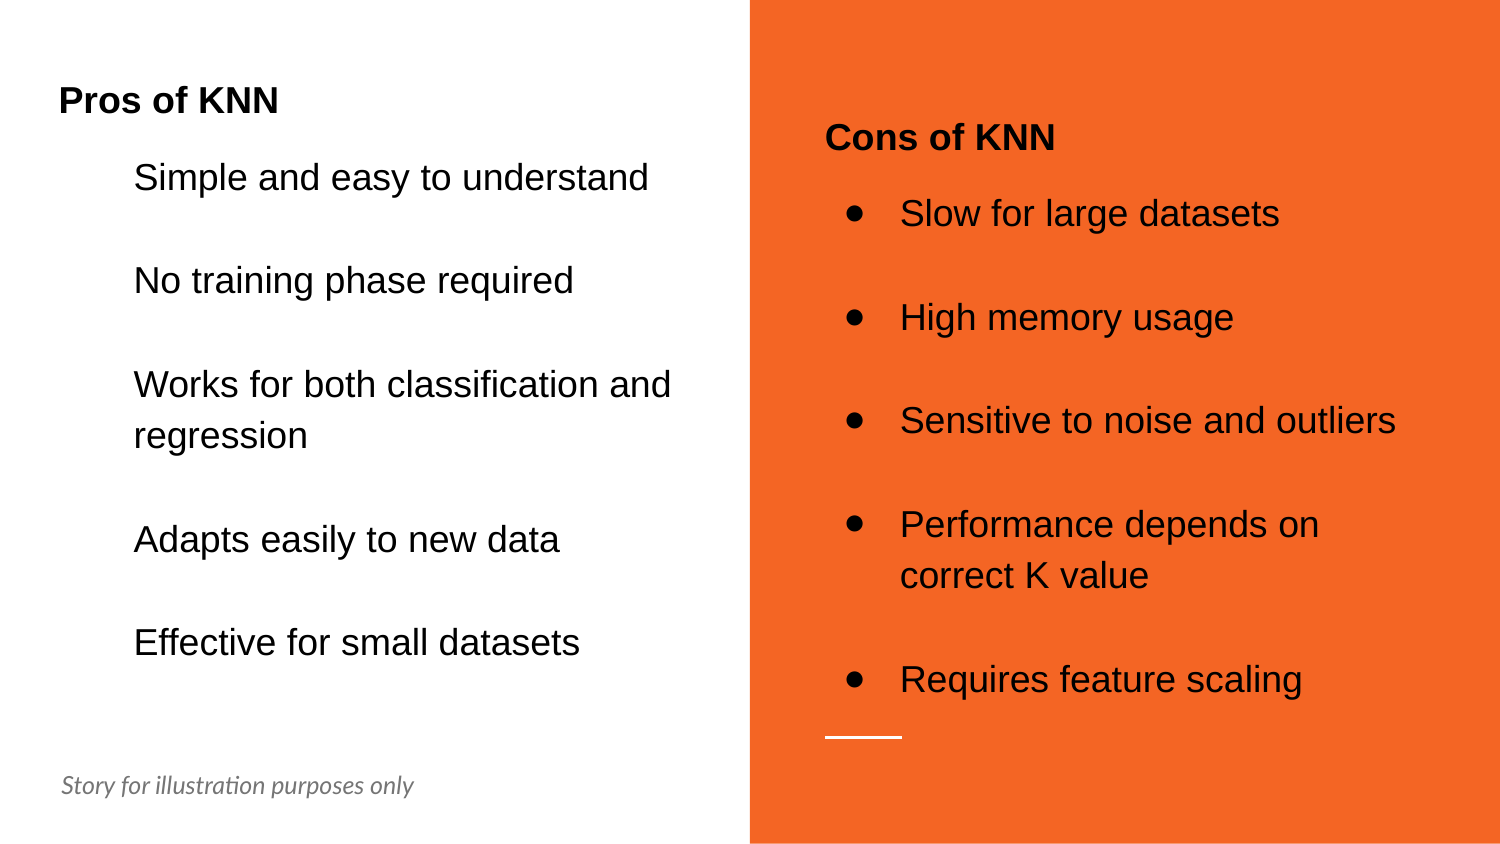

Cons of KNN
Slow for large datasets
High memory usage
Sensitive to noise and outliers
Performance depends on correct K value
Requires feature scaling
Pros of KNN
Simple and easy to understand
No training phase required
Works for both classification and regression
Adapts easily to new data
Effective for small datasets

Story for illustration purposes only